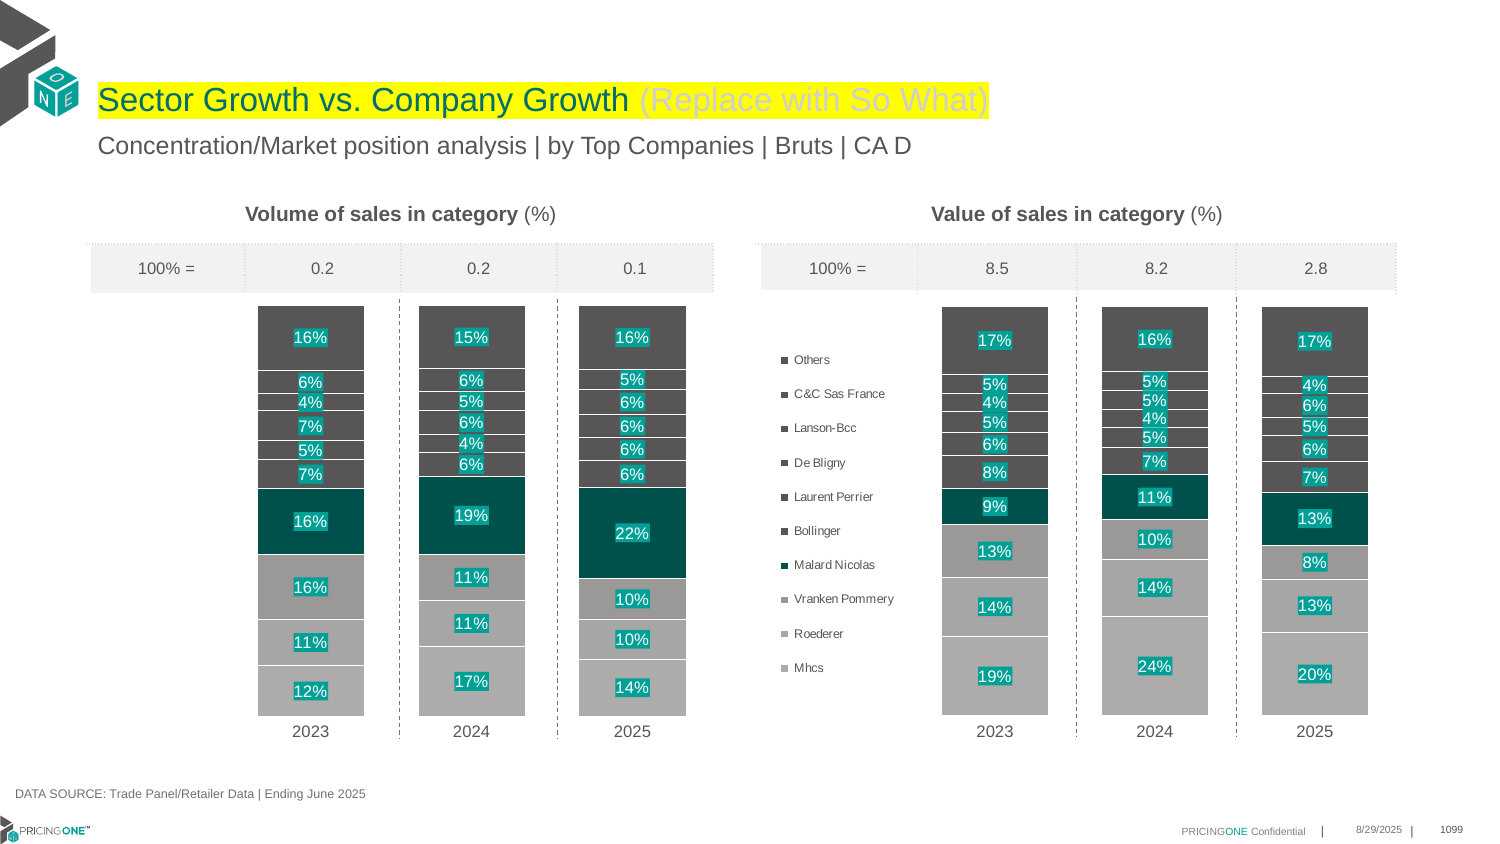

# Sector Growth vs. Company Growth (Replace with So What)
Concentration/Market position analysis | by Top Companies | Bruts | CA D
| Volume of sales in category (%) |  |  |  |
| --- | --- | --- | --- |
| 100% = | 0.2 | 0.2 | 0.1 |
| Value of sales in category (%) |  |  |  |
| --- | --- | --- | --- |
| 100% = | 8.5 | 8.2 | 2.8 |

### Chart

| Category | Mhcs | Roederer | Vranken Pommery | Malard Nicolas | Bollinger | Laurent Perrier | De Bligny | Lanson-Bcc | C&C Sas France | Others |
|---|---|---|---|---|---|---|---|---|---|---|
| 2023 | 0.12349051349205409 | 0.11265894789234798 | 0.15768578979178272 | 0.1603403529146866 | 0.07065996705497553 | 0.04562530367491082 | 0.07256200893544908 | 0.04204045838616783 | 0.056948674496047784 | 0.15798798336157754 |
| 2024 | 0.170246739915599 | 0.11128008211991028 | 0.11292754945570214 | 0.18948408926738394 | 0.058085896412323056 | 0.04359452027018464 | 0.05778174859648456 | 0.047085883739497396 | 0.05586181550900404 | 0.15365167471391095 |
| 2025 | 0.13910065186167275 | 0.0972820682797481 | 0.09899458623356536 | 0.22231429307995434 | 0.0638235185798991 | 0.056678820019887305 | 0.056936618421537216 | 0.05953301660958273 | 0.0496814348322469 | 0.15565499208190625 |

### Chart

| Category | Mhcs | Roederer | Vranken Pommery | Malard Nicolas | Bollinger | Laurent Perrier | De Bligny | Lanson-Bcc | C&C Sas France | Others |
|---|---|---|---|---|---|---|---|---|---|---|
| 2023 | 0.19420355229771638 | 0.14332370078000187 | 0.12898400056385678 | 0.08898541020580772 | 0.0795719387275632 | 0.055487618644864206 | 0.0522638849732168 | 0.042850413494972275 | 0.04654355793628418 | 0.16778592237571657 |
| 2024 | 0.24304557282355363 | 0.13941508528030053 | 0.09744990958989275 | 0.10813129094541682 | 0.06617329066034647 | 0.049813244873963394 | 0.04431299264022323 | 0.04639921133782149 | 0.045019952491519646 | 0.16023944935696205 |
| 2025 | 0.2039323864762985 | 0.129369263919934 | 0.08336029942867476 | 0.12930091421293 | 0.07403590424348444 | 0.06295684392380005 | 0.045074851828870846 | 0.05833149109513674 | 0.04152849880192219 | 0.17210954606894846 |
DATA SOURCE: Trade Panel/Retailer Data | Ending June 2025

8/29/2025
1099